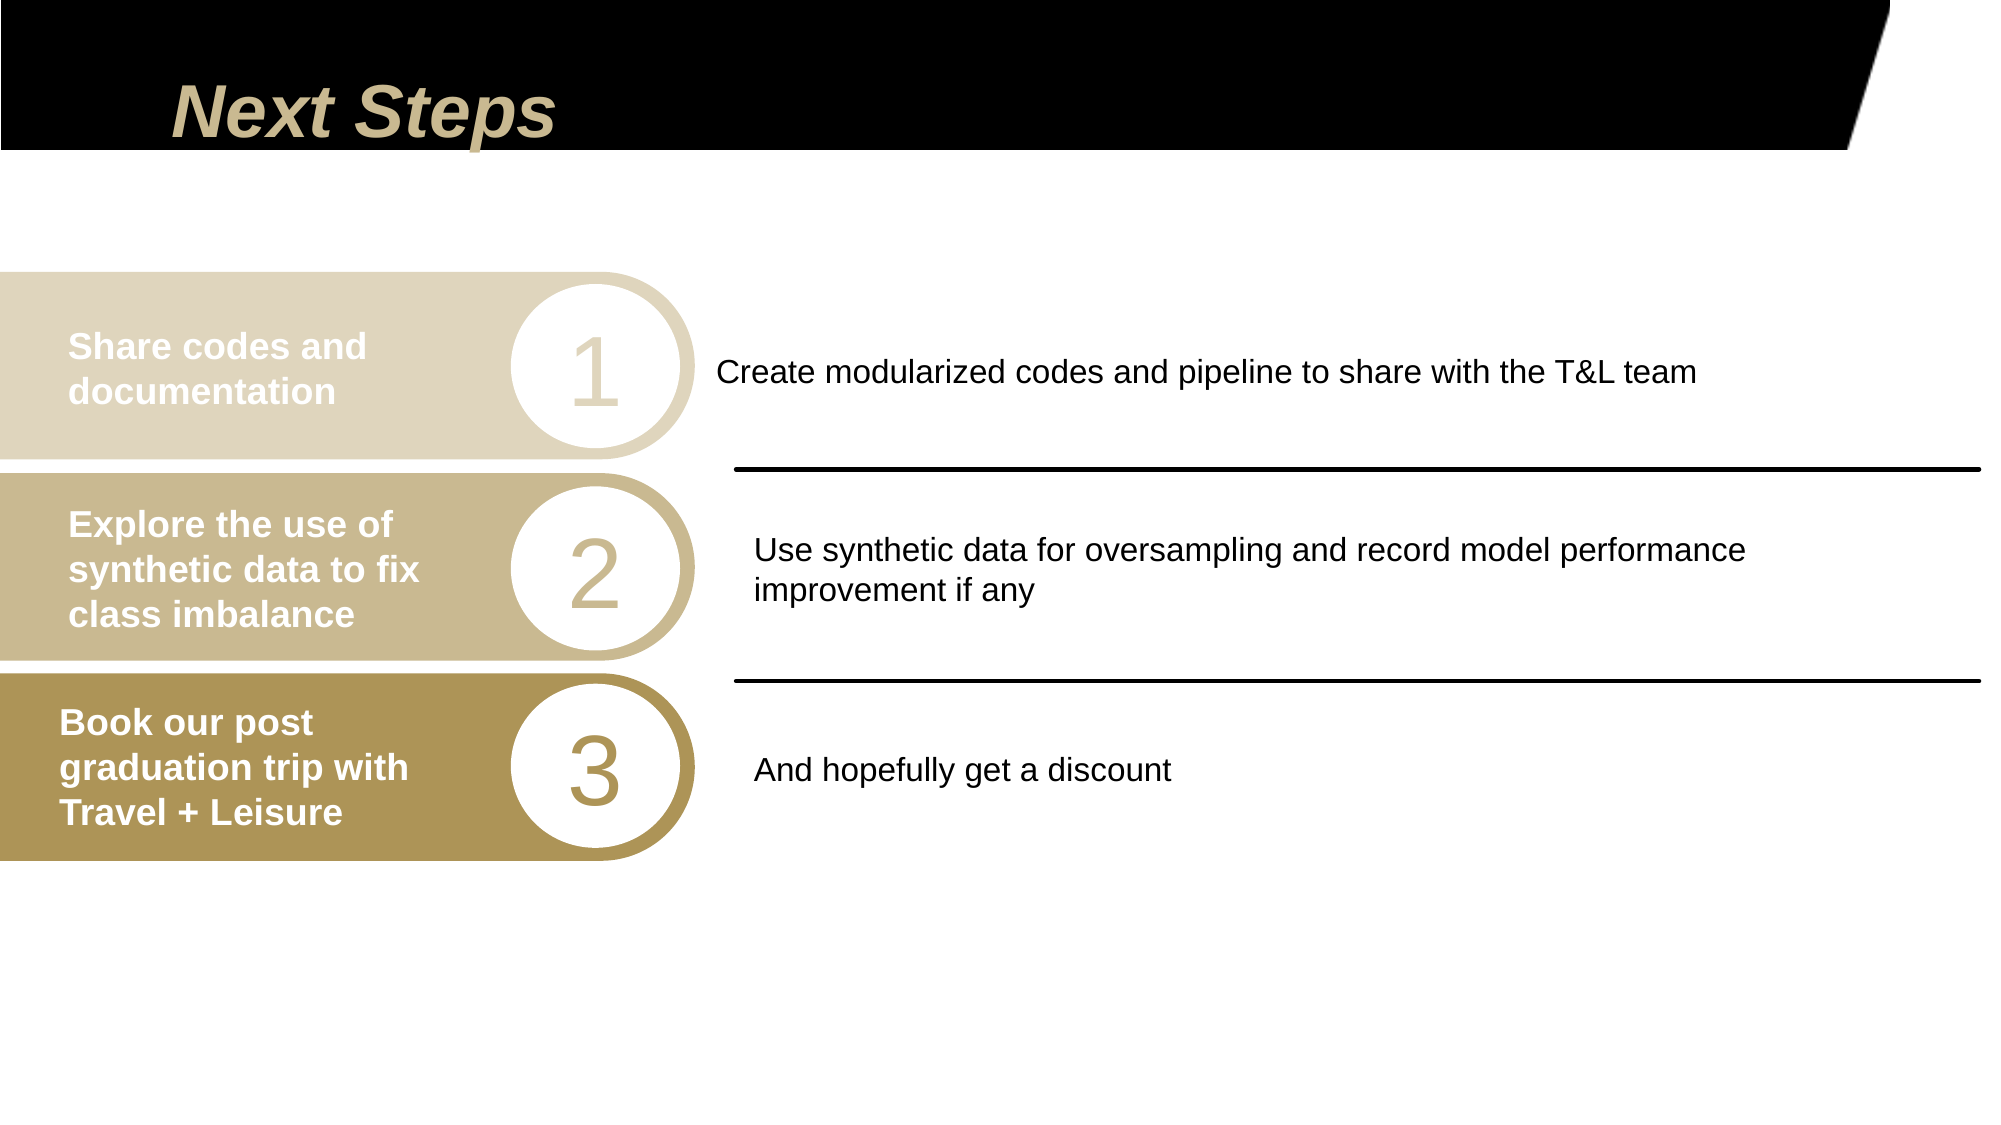

# Next Steps

1
Create modularized codes and pipeline to share with the T&L team
Share codes and documentation

2
Explore the use of synthetic data to fix class imbalance
3
Book our post graduation trip with Travel + Leisure
Use synthetic data for oversampling and record model performance improvement if any
And hopefully get a discount